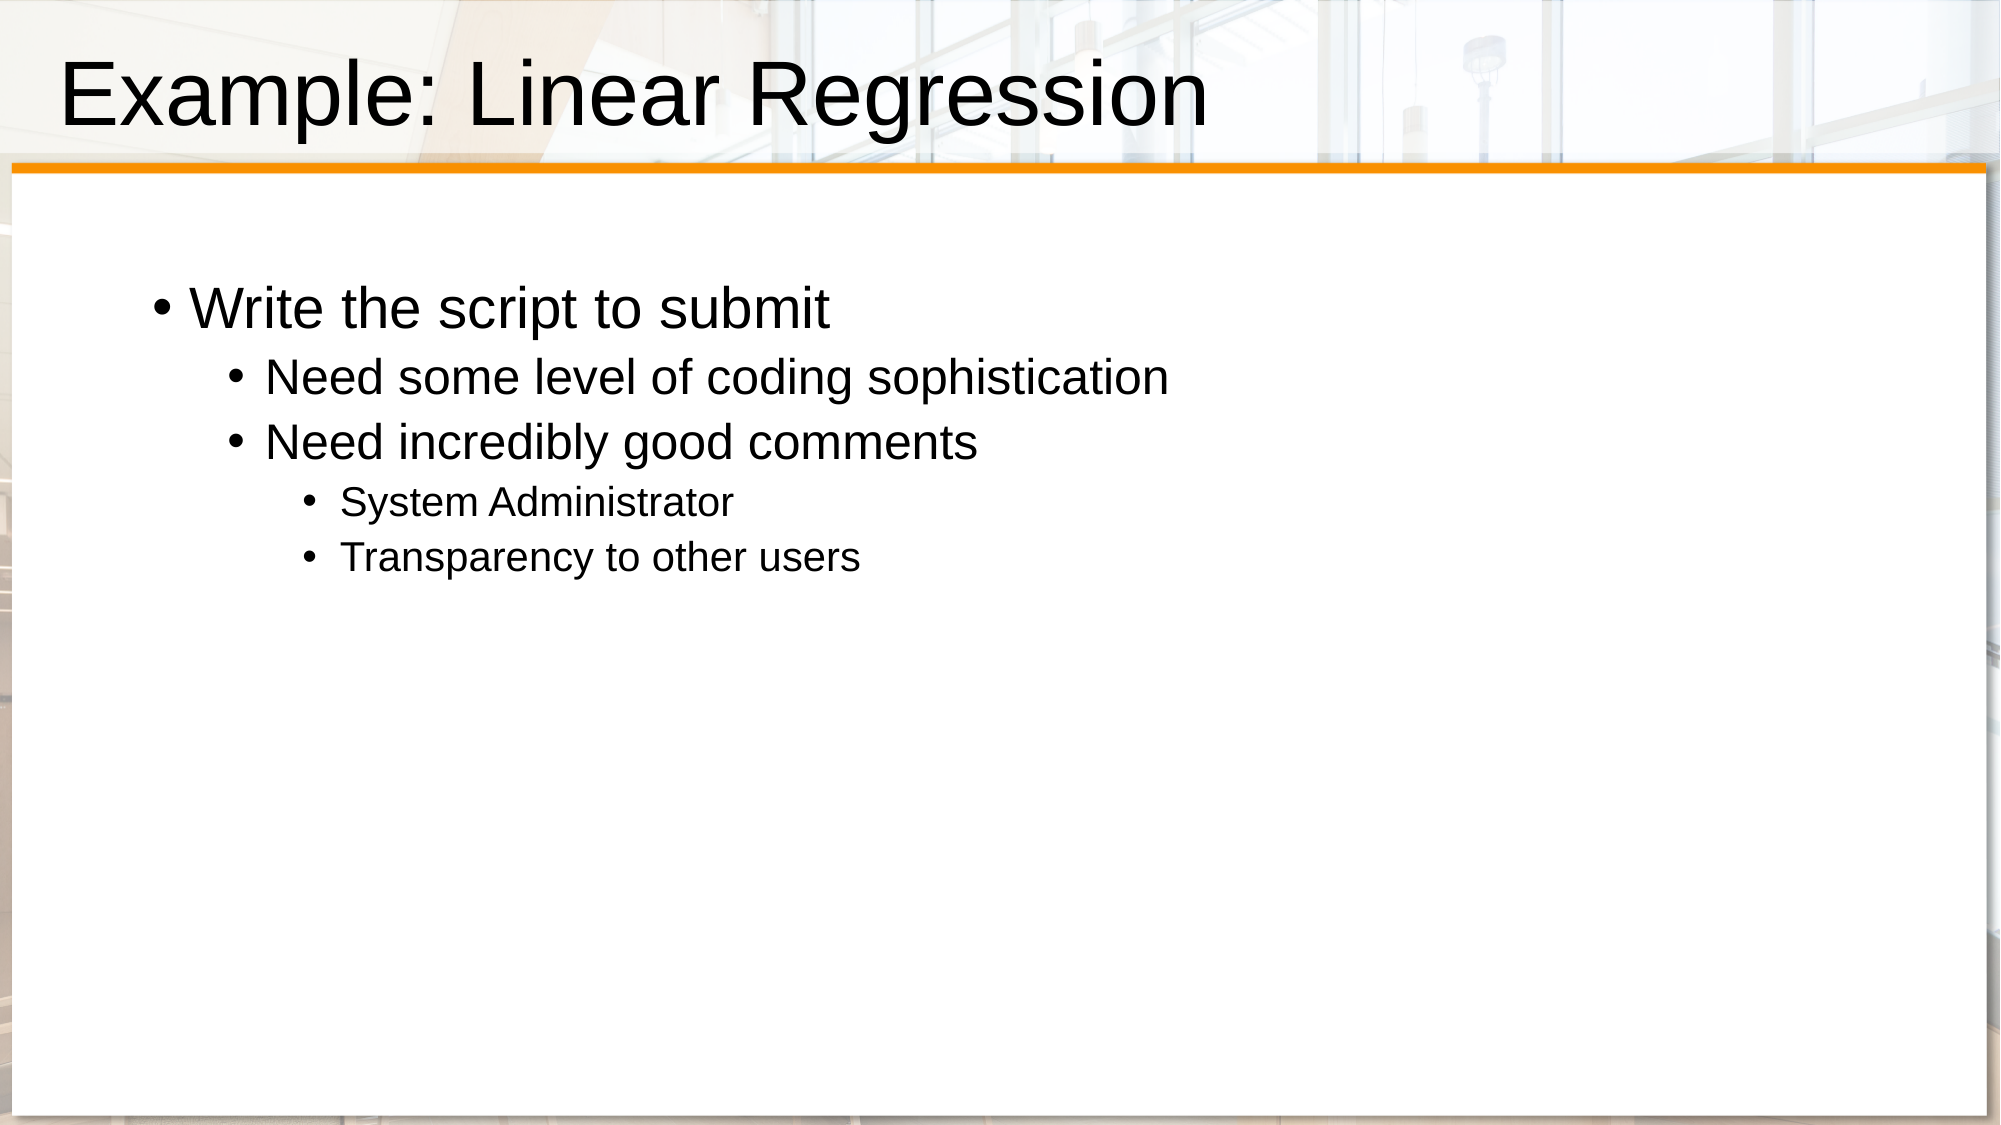

# Example: Linear Regression
Write the script to submit
Need some level of coding sophistication
Need incredibly good comments
System Administrator
Transparency to other users